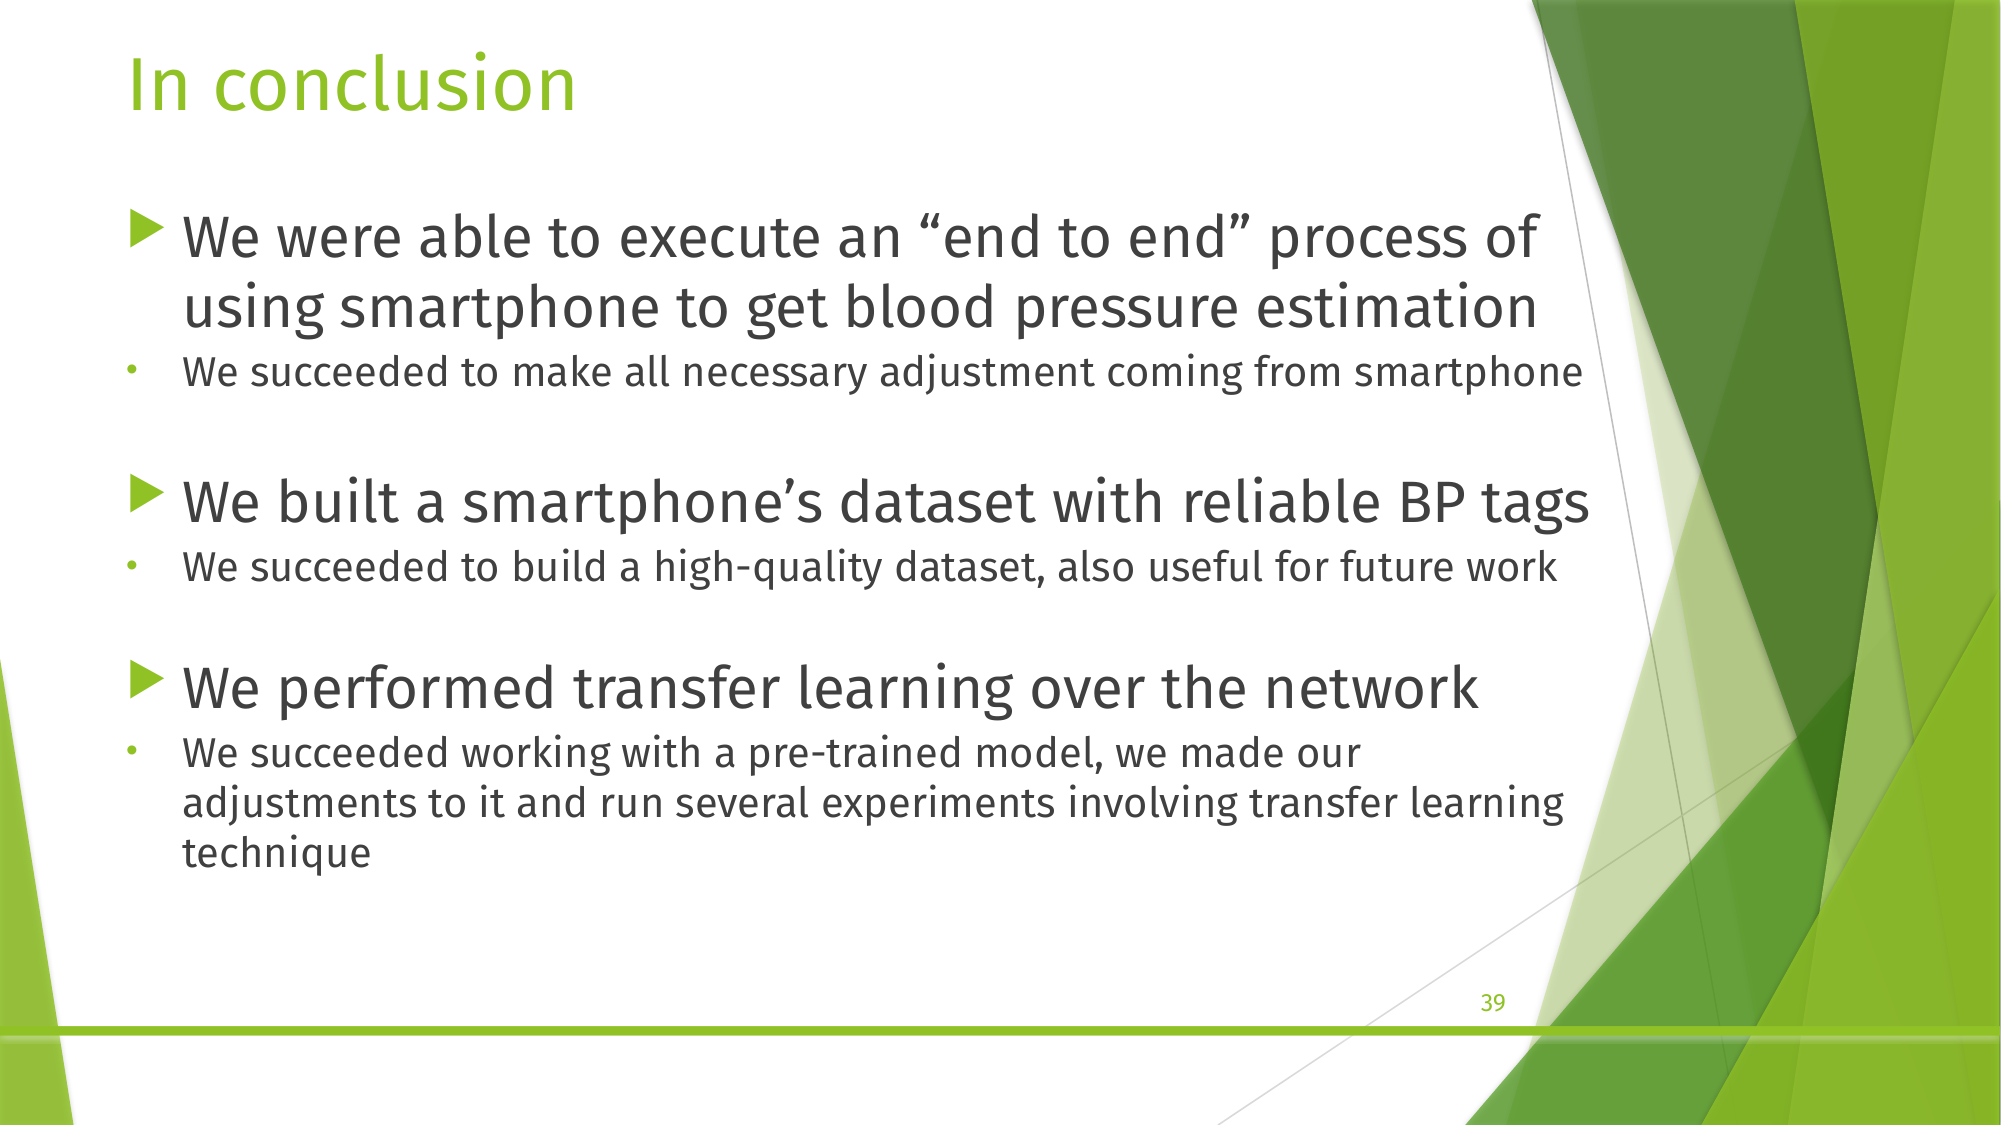

# In conclusion
We were able to execute an “end to end” process of using smartphone to get blood pressure estimation
We succeeded to make all necessary adjustment coming from smartphone

We built a smartphone’s dataset with reliable BP tags
We succeeded to build a high-quality dataset, also useful for future work

We performed transfer learning over the network
We succeeded working with a pre-trained model, we made our adjustments to it and run several experiments involving transfer learning technique

39